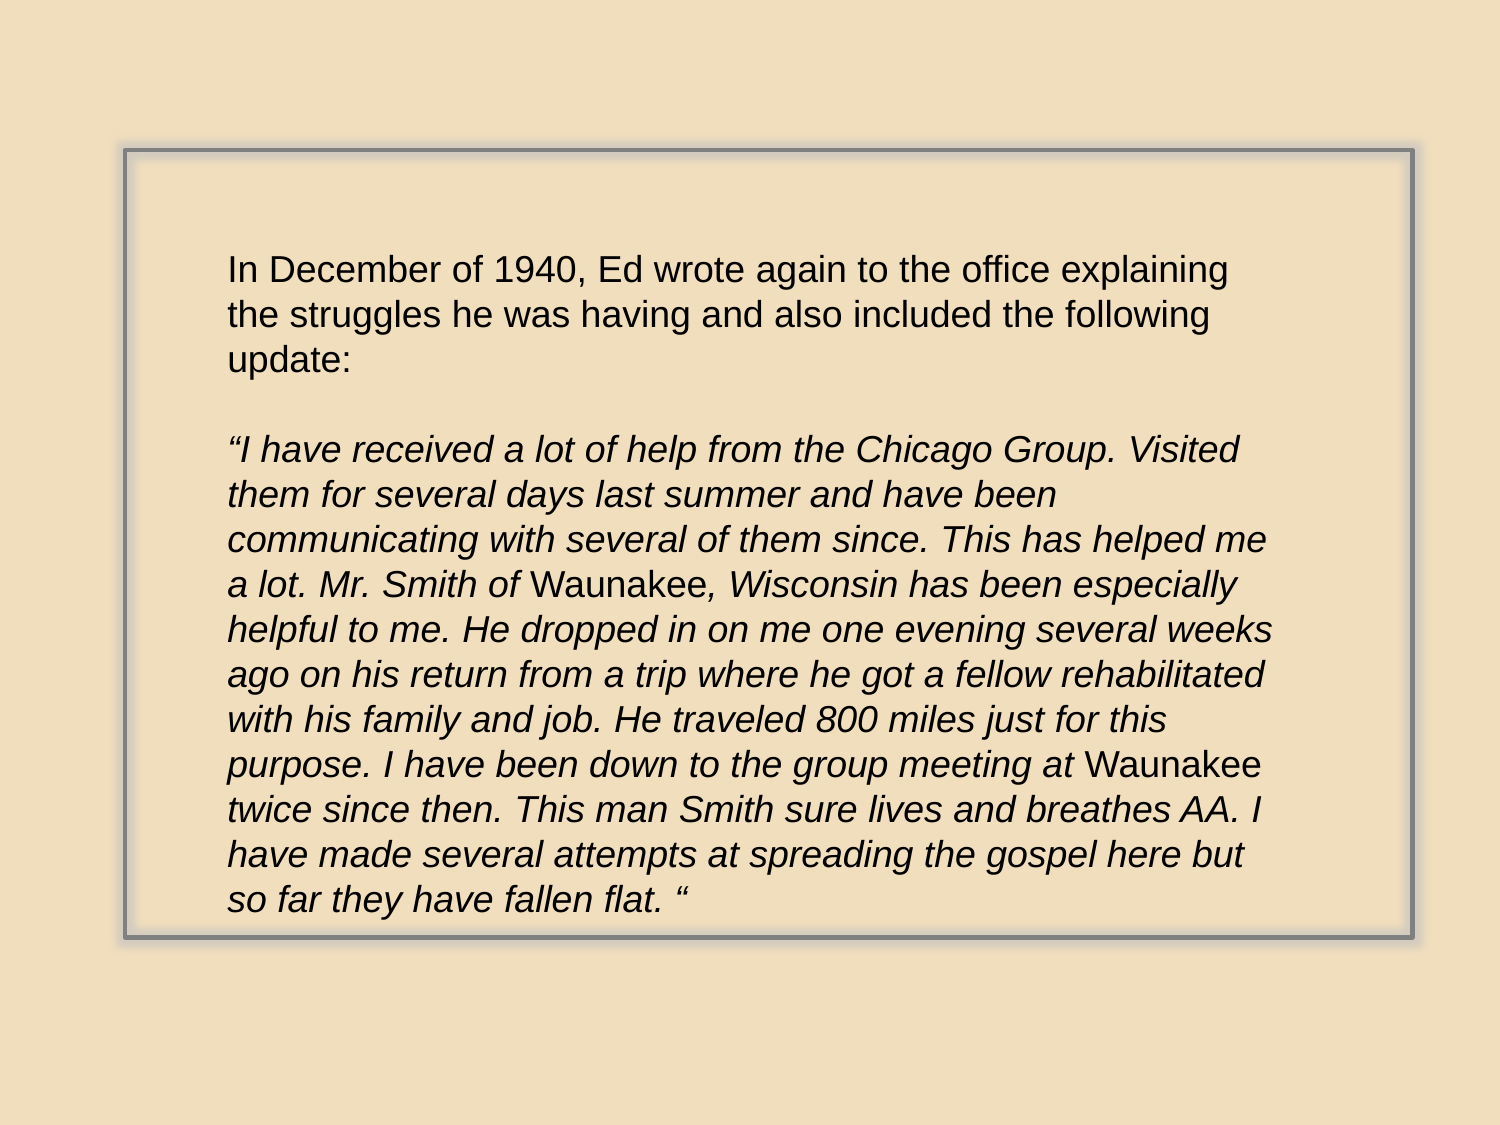

In December of 1940, Ed wrote again to the office explaining the struggles he was having and also included the following update:

“I have received a lot of help from the Chicago Group. Visited them for several days last summer and have been communicating with several of them since. This has helped me a lot. Mr. Smith of Waunakee, Wisconsin has been especially helpful to me. He dropped in on me one evening several weeks ago on his return from a trip where he got a fellow rehabilitated with his family and job. He traveled 800 miles just for this purpose. I have been down to the group meeting at Waunakee twice since then. This man Smith sure lives and breathes AA. I have made several attempts at spreading the gospel here but so far they have fallen flat. “